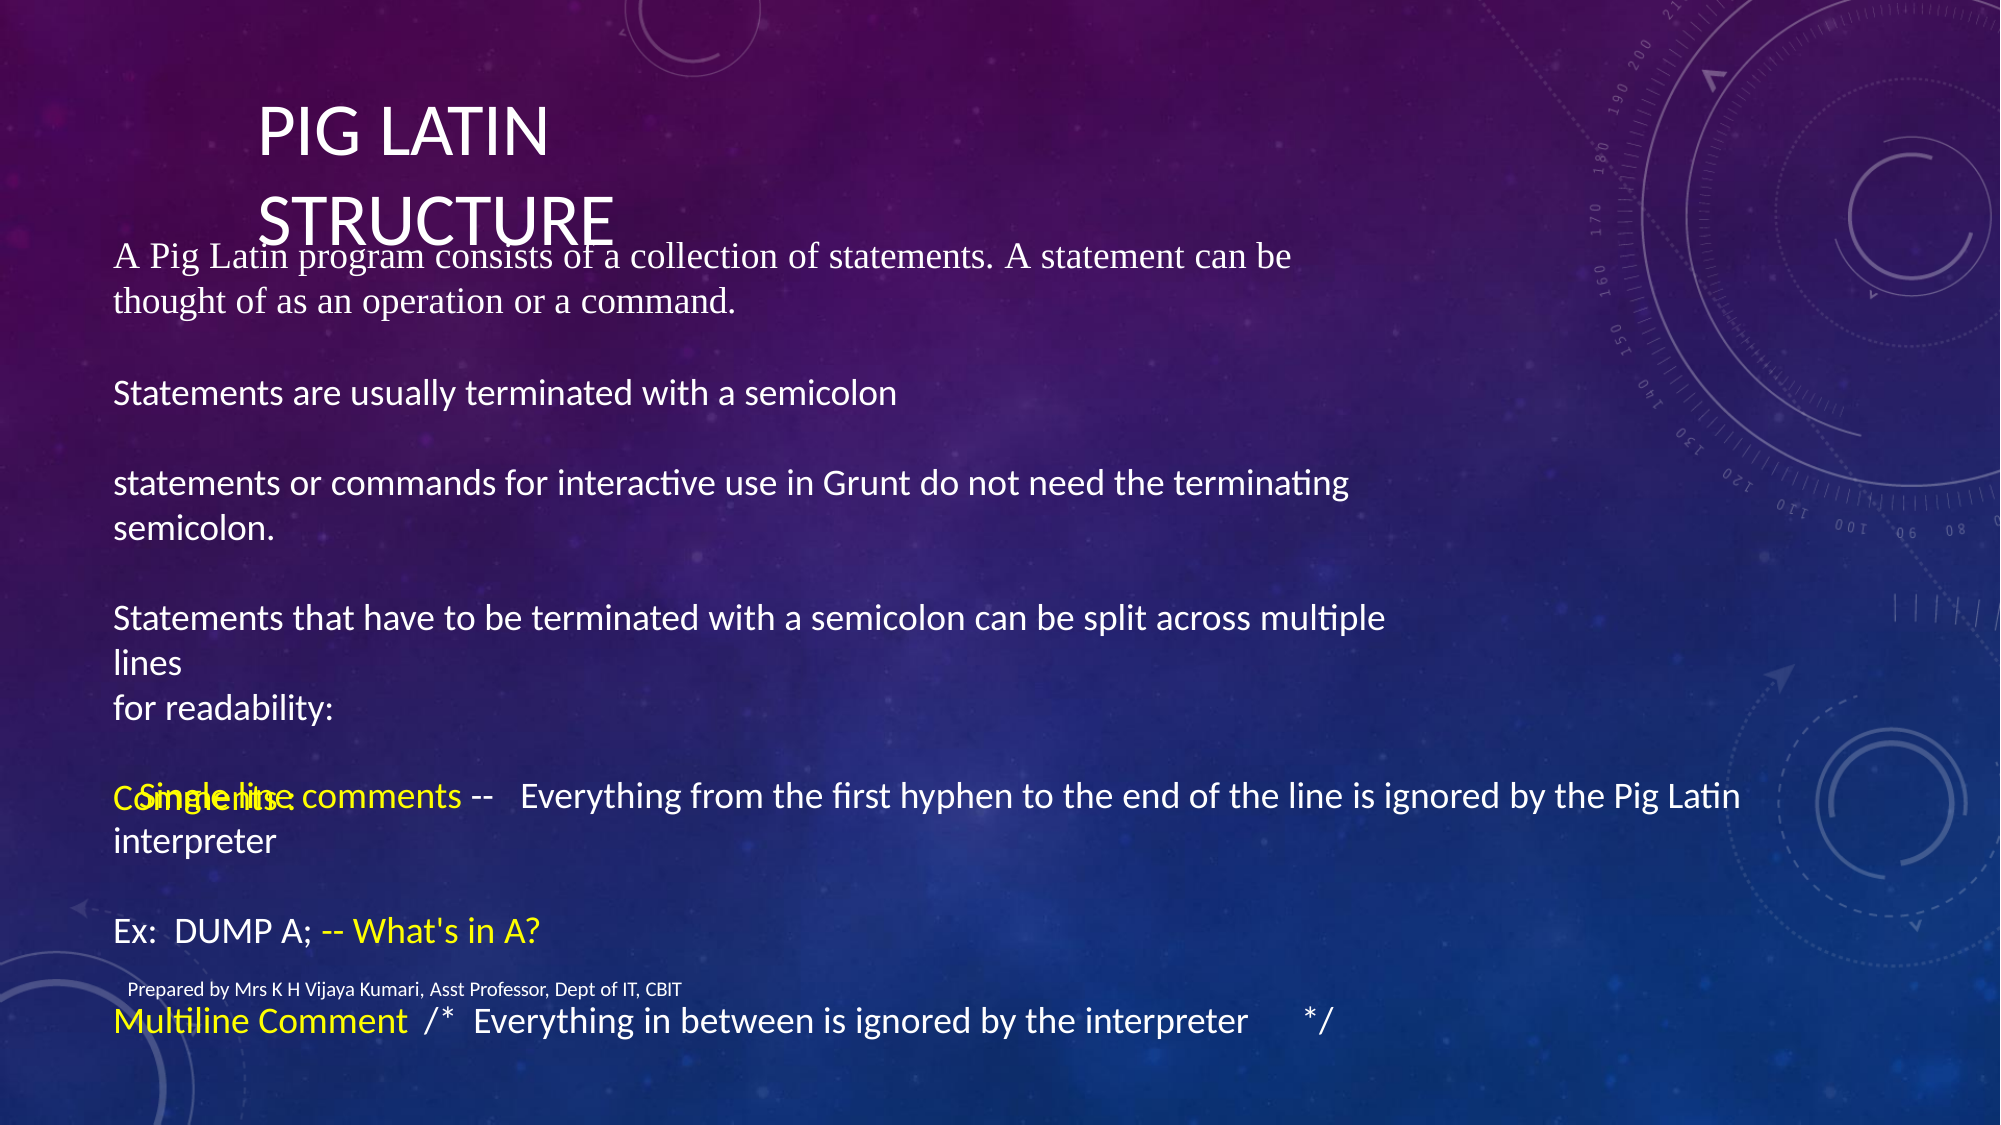

# PIG LATIN	STRUCTURE
A Pig Latin program consists of a collection of statements. A statement can be thought of as an operation or a command.

Statements are usually terminated with a semicolon
statements or commands for interactive use in Grunt do not need the terminating semicolon.
Statements that have to be terminated with a semicolon can be split across multiple lines
for readability:
Comments :
Single line comments --
interpreter
Everything from the first hyphen to the end of the line is ignored by the Pig Latin
Ex: DUMP A; -- What's in A?
Prepared by Mrs K H Vijaya Kumari, Asst Professor, Dept of IT, CBIT
Multiline Comment /* Everything in between is ignored by the interpreter	*/